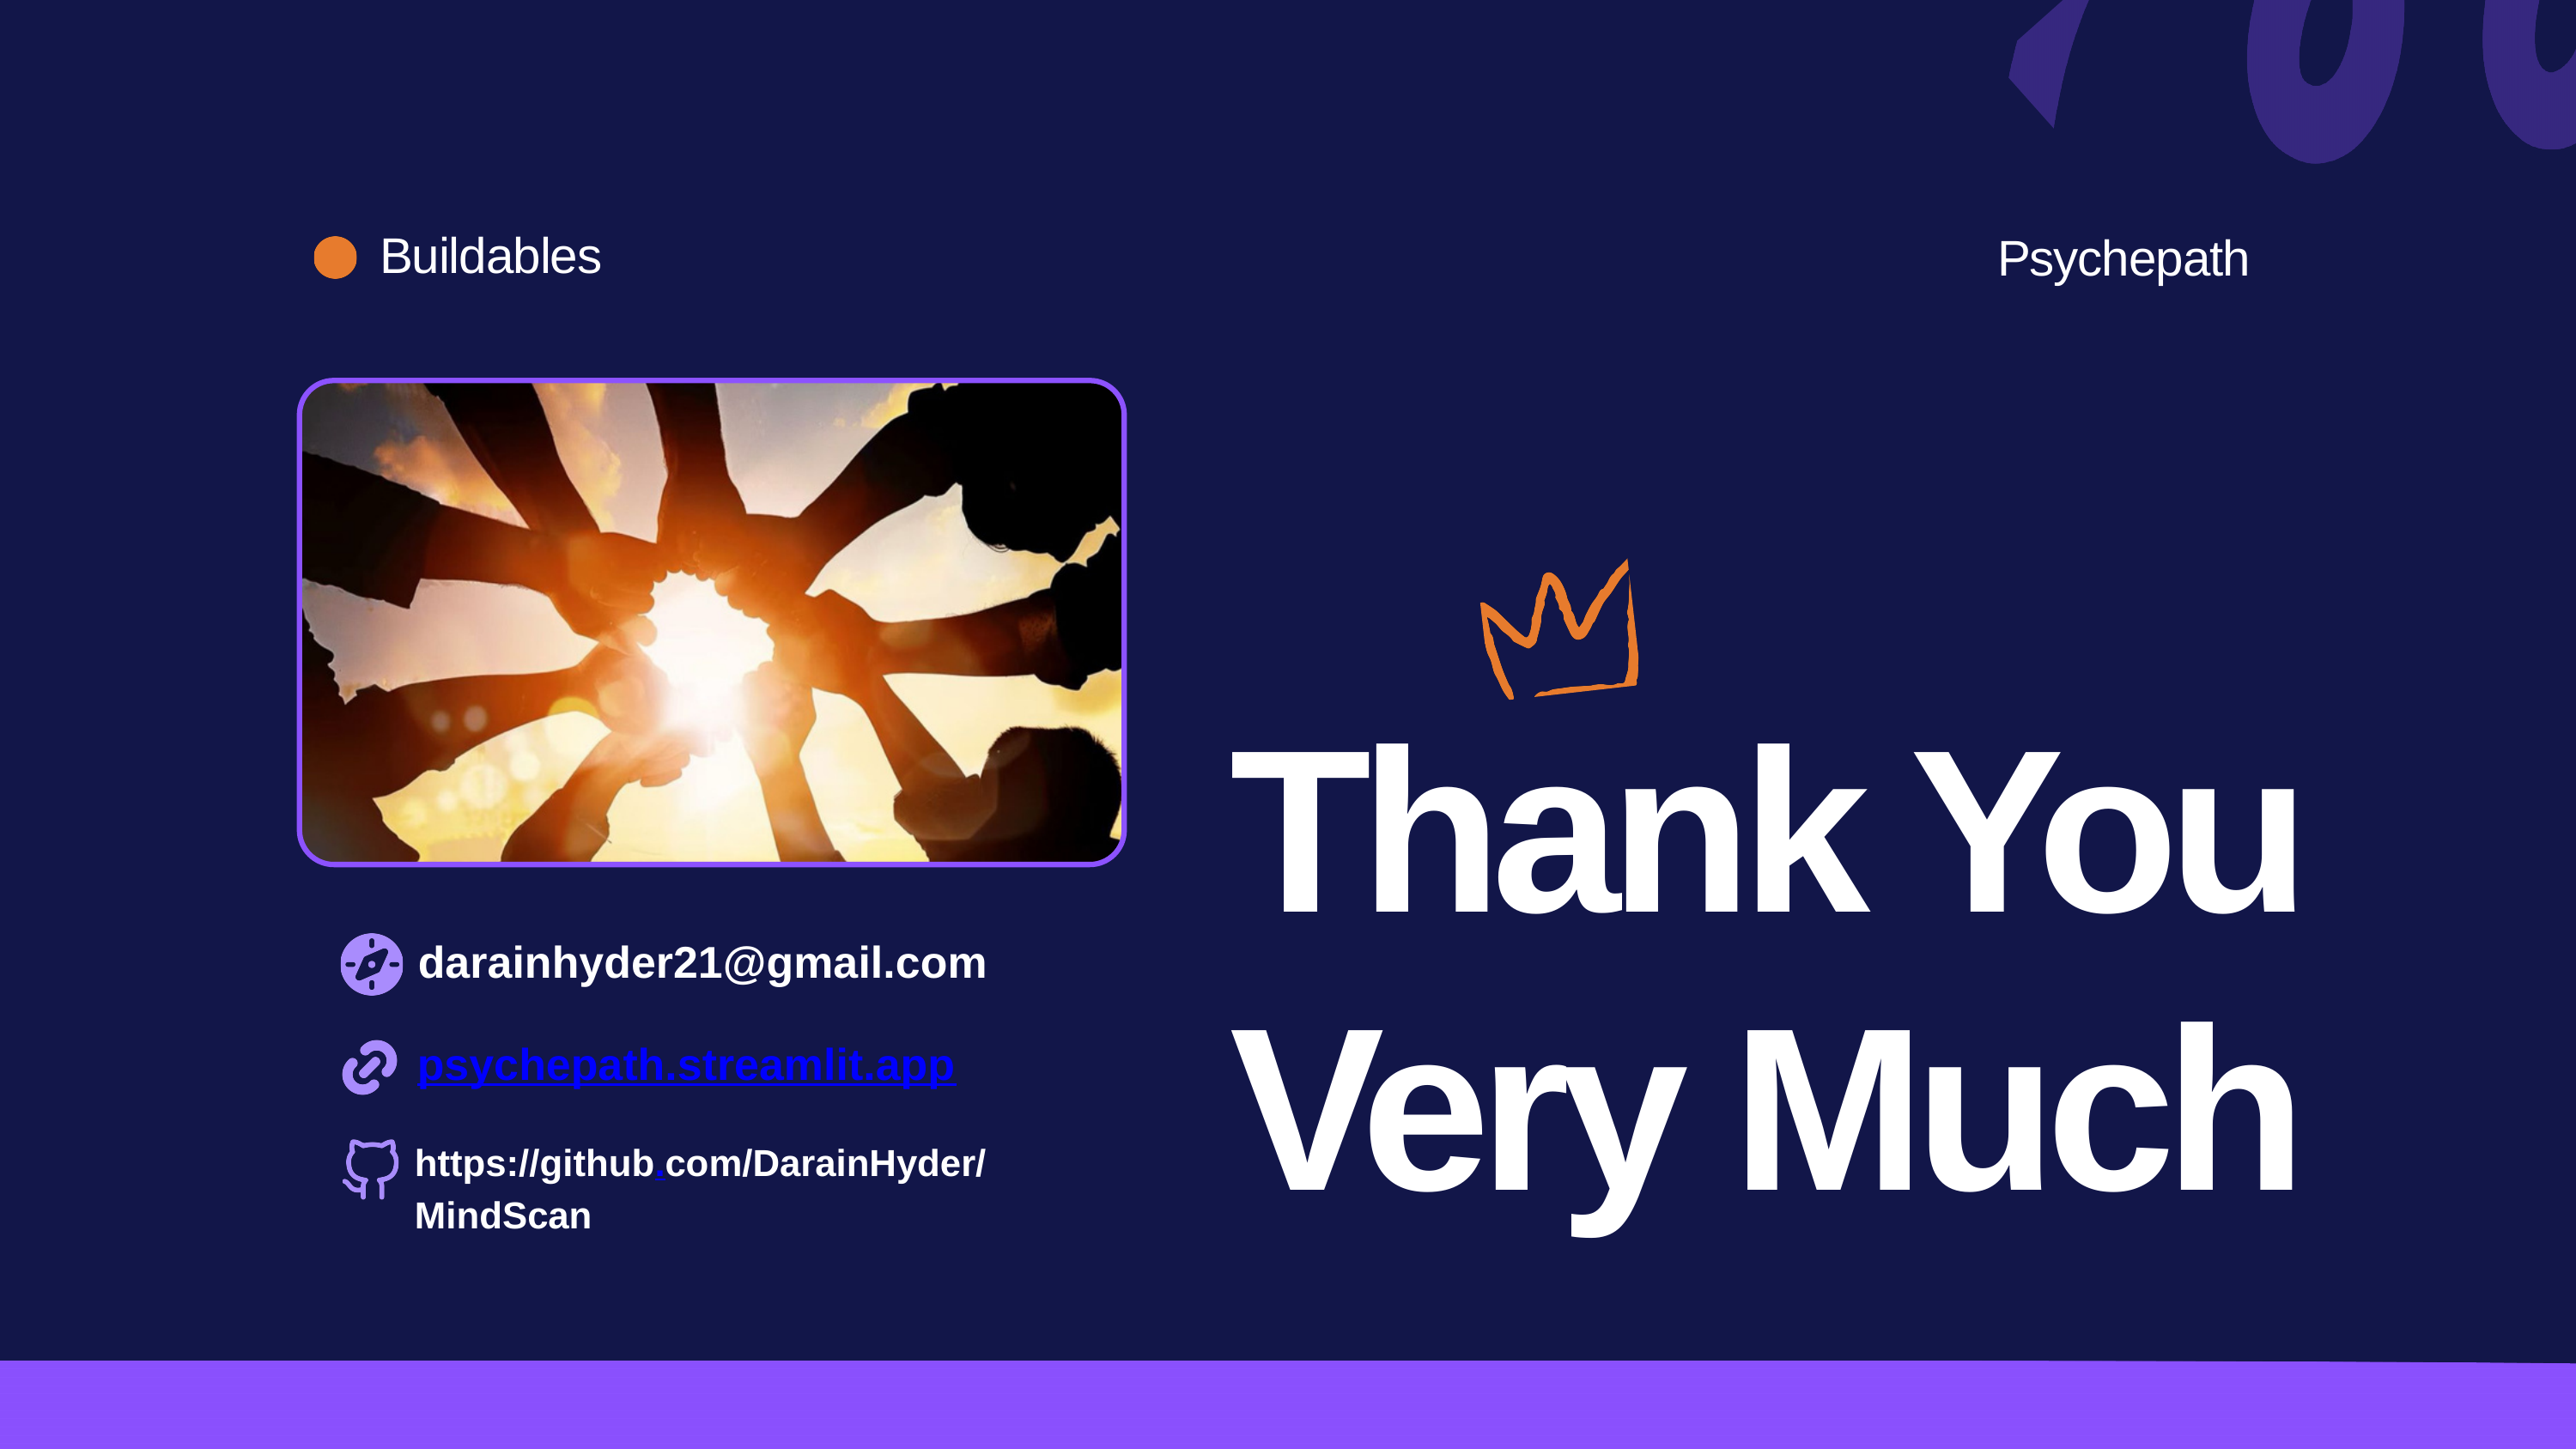

Buildables
Psychepath

Thank You
Very Much
darainhyder21@gmail.com

psychepath.streamlit.app

https://github.com/DarainHyder/MindScan